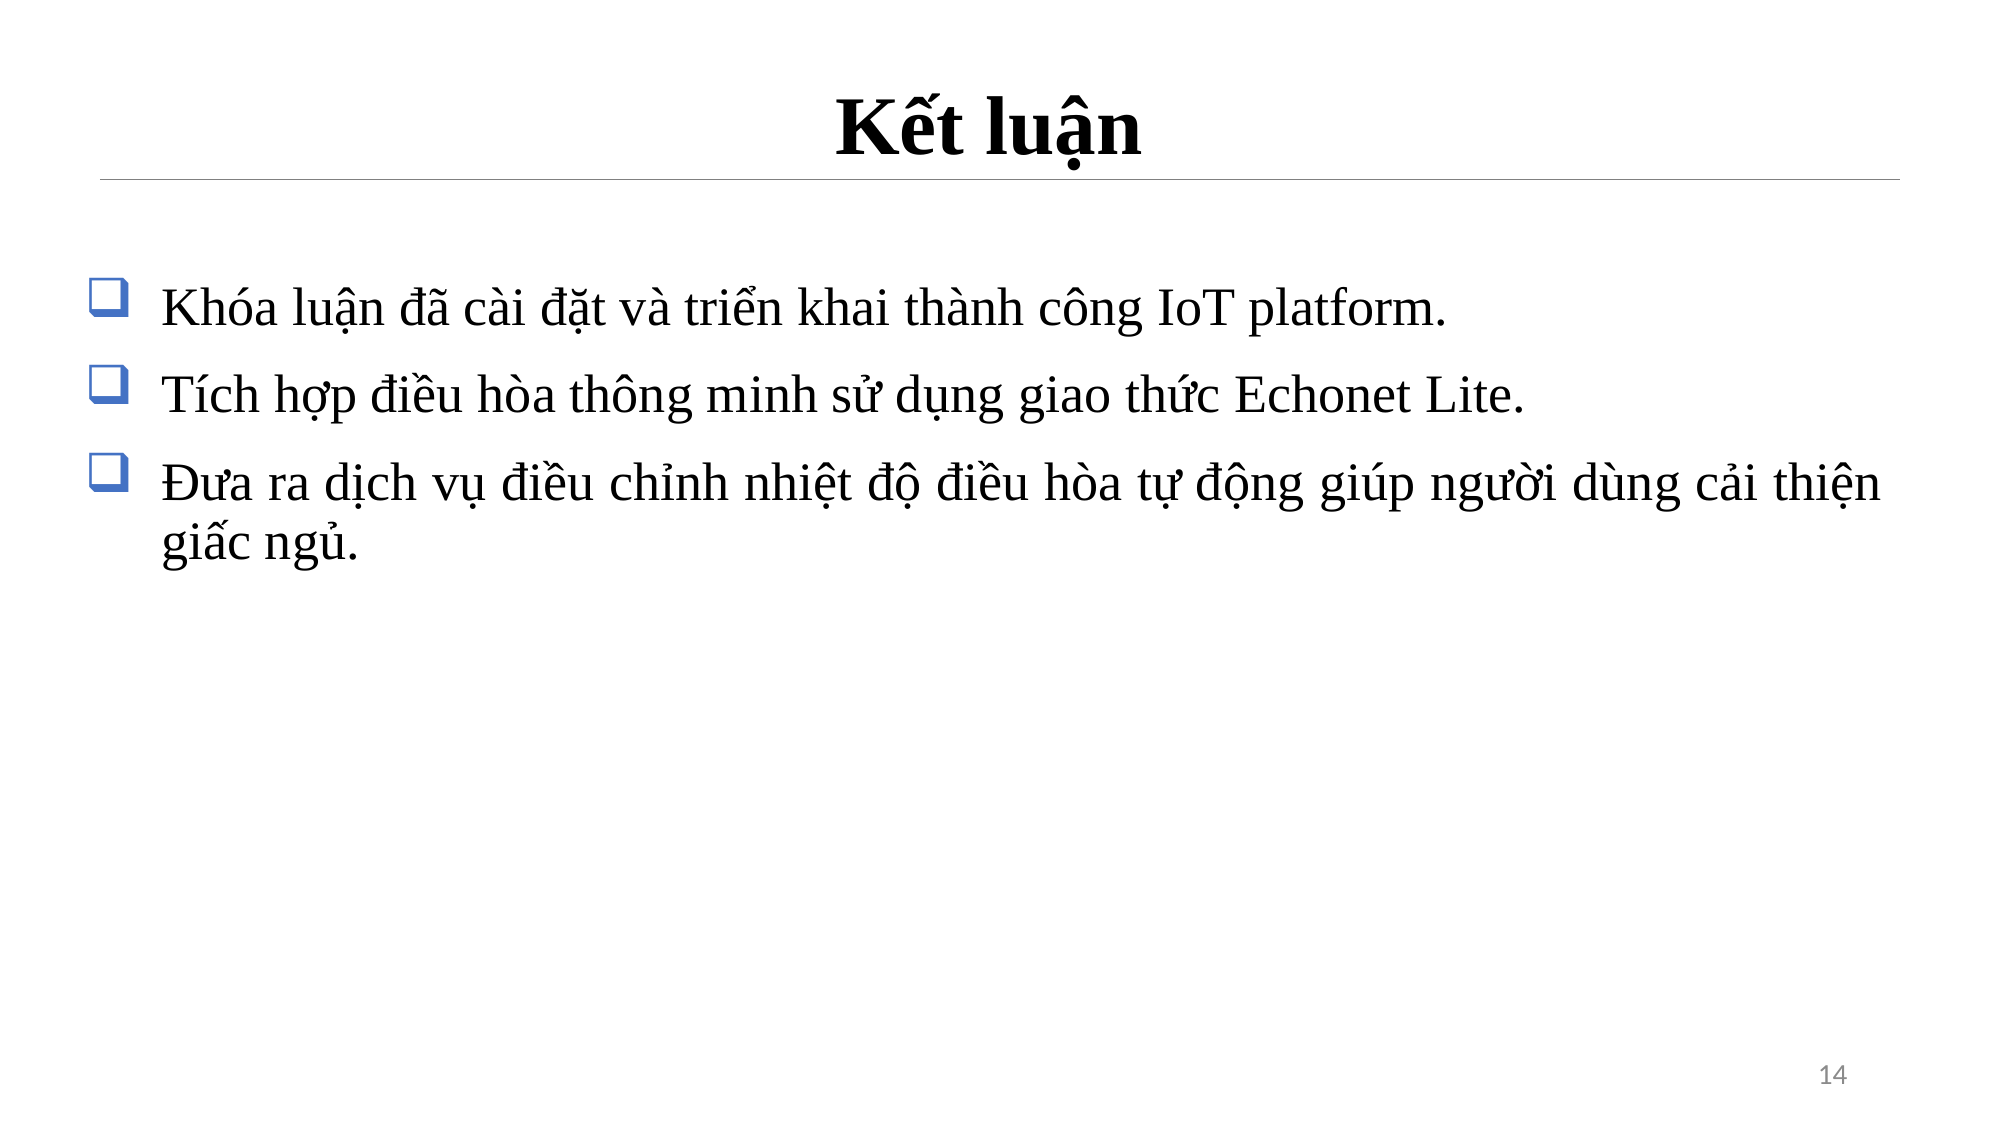

Kết luận
Khóa luận đã cài đặt và triển khai thành công IoT platform.
Tích hợp điều hòa thông minh sử dụng giao thức Echonet Lite.
Đưa ra dịch vụ điều chỉnh nhiệt độ điều hòa tự động giúp người dùng cải thiện giấc ngủ.
14